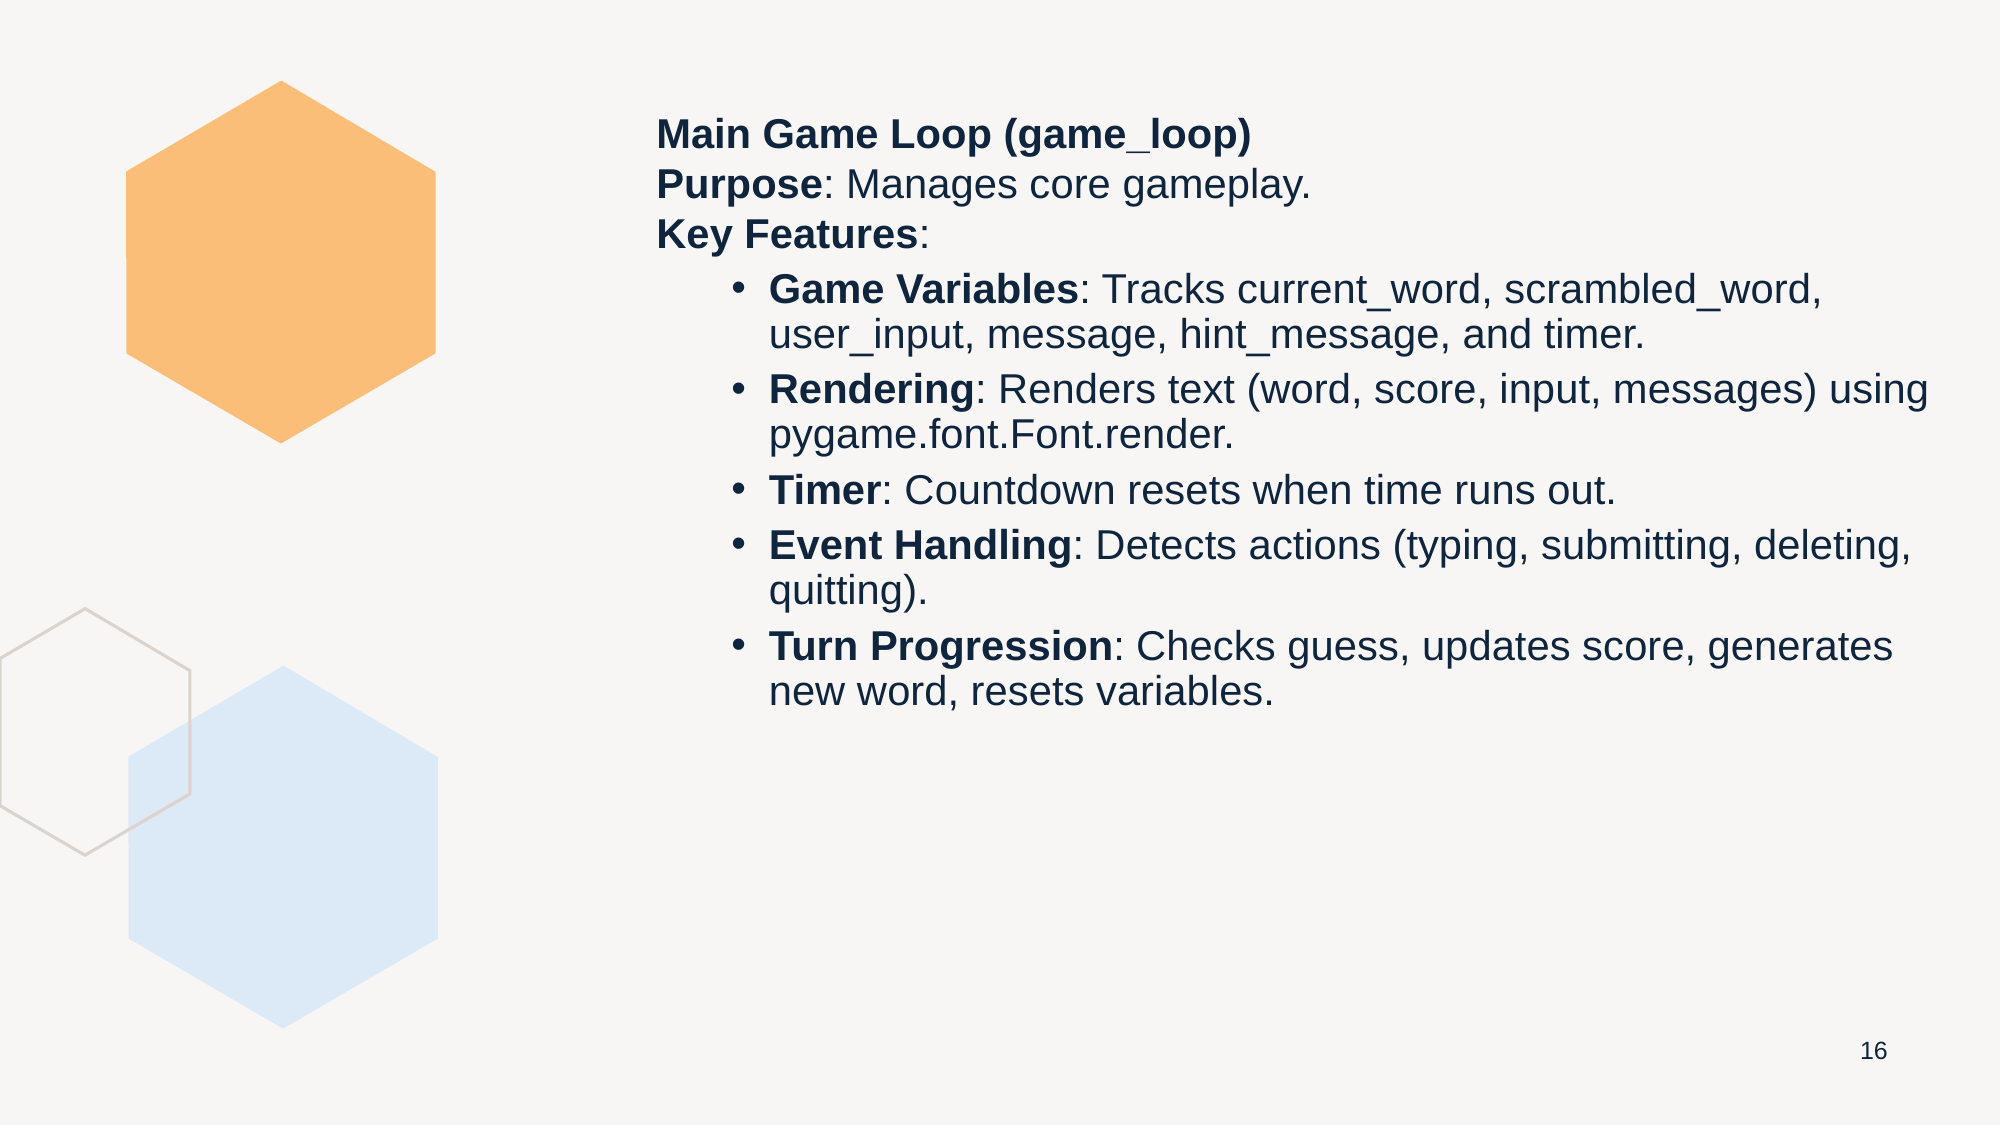

Main Game Loop (game_loop)
Purpose: Manages core gameplay.
Key Features:
Game Variables: Tracks current_word, scrambled_word, user_input, message, hint_message, and timer.
Rendering: Renders text (word, score, input, messages) using pygame.font.Font.render.
Timer: Countdown resets when time runs out.
Event Handling: Detects actions (typing, submitting, deleting, quitting).
Turn Progression: Checks guess, updates score, generates new word, resets variables.

16